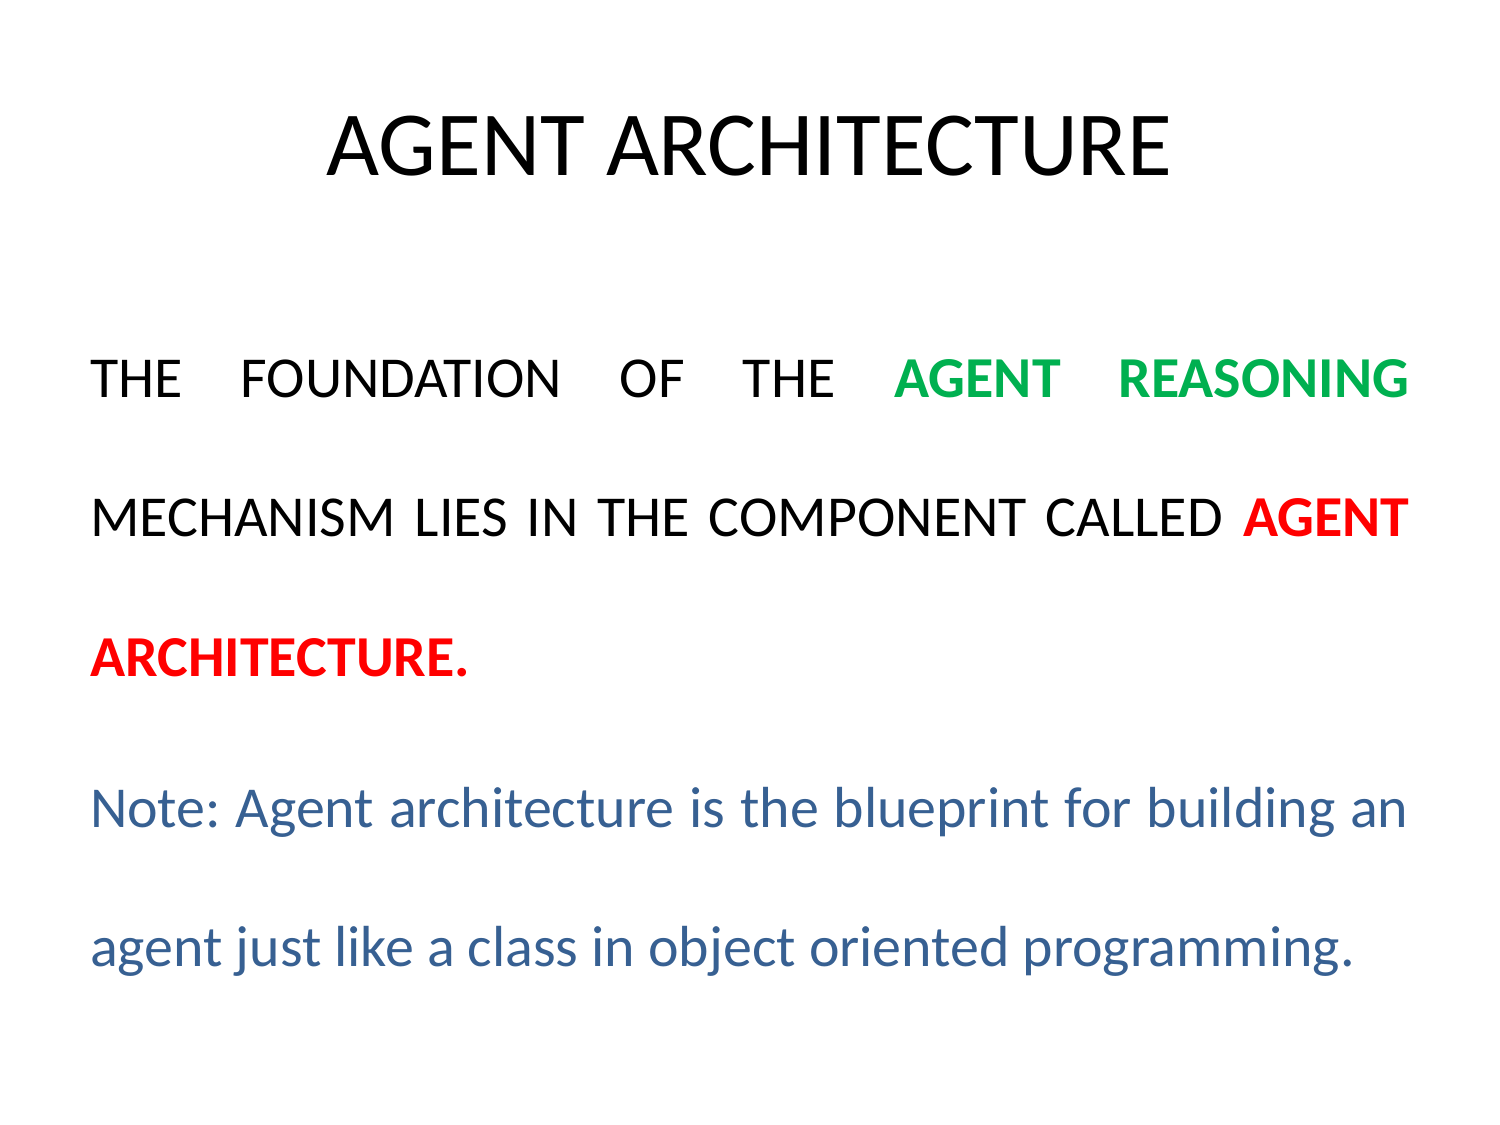

# AGENT ARCHITECTURE
THE FOUNDATION OF THE AGENT REASONING MECHANISM LIES IN THE COMPONENT CALLED AGENT ARCHITECTURE.
Note: Agent architecture is the blueprint for building an agent just like a class in object oriented programming.